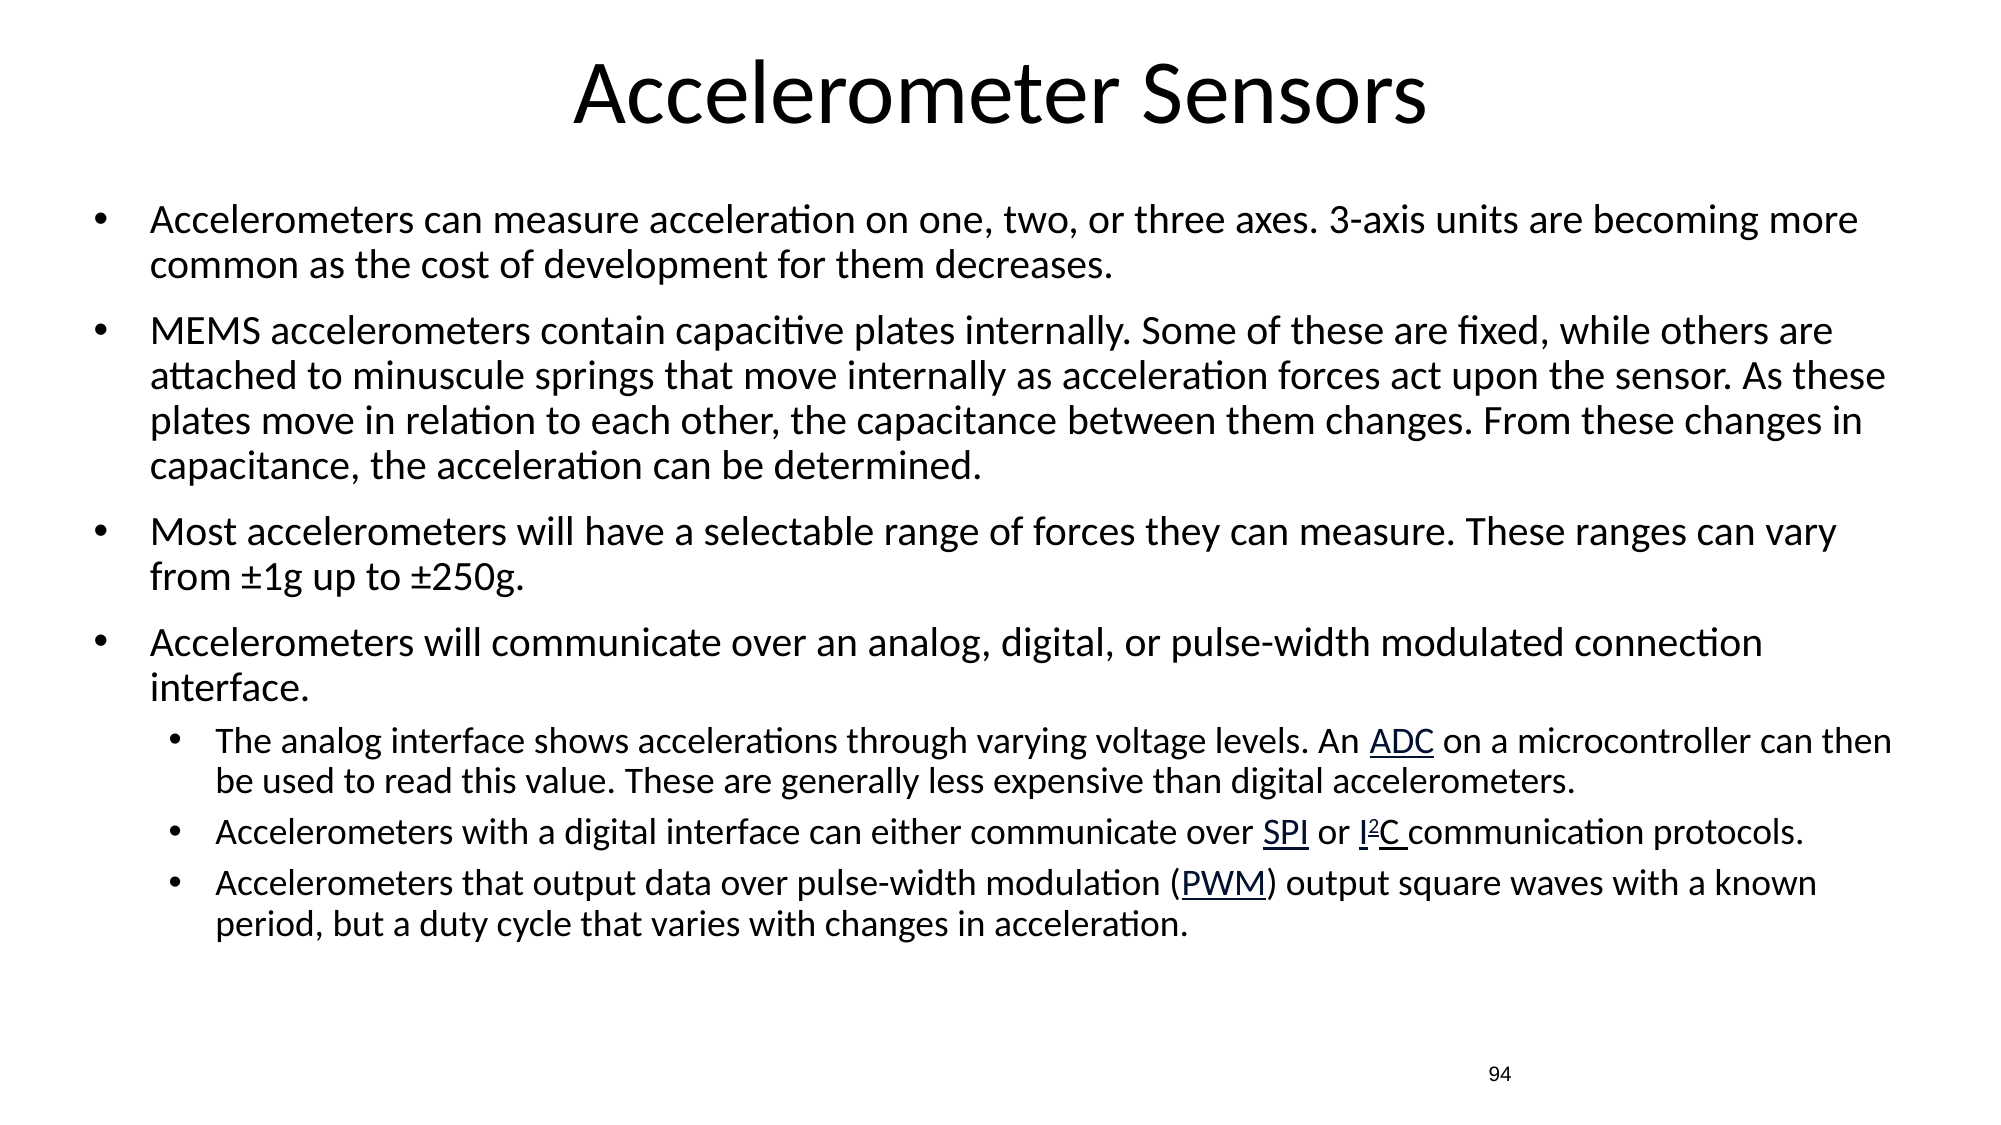

# Accelerometer Sensors
Accelerometers can measure acceleration on one, two, or three axes. 3-axis units are becoming more common as the cost of development for them decreases.
MEMS accelerometers contain capacitive plates internally. Some of these are fixed, while others are attached to minuscule springs that move internally as acceleration forces act upon the sensor. As these plates move in relation to each other, the capacitance between them changes. From these changes in capacitance, the acceleration can be determined.
Most accelerometers will have a selectable range of forces they can measure. These ranges can vary from ±1g up to ±250g.
Accelerometers will communicate over an analog, digital, or pulse-width modulated connection interface.
The analog interface shows accelerations through varying voltage levels. An ADC on a microcontroller can then be used to read this value. These are generally less expensive than digital accelerometers.
Accelerometers with a digital interface can either communicate over SPI or I2C communication protocols.
Accelerometers that output data over pulse-width modulation (PWM) output square waves with a known period, but a duty cycle that varies with changes in acceleration.

94